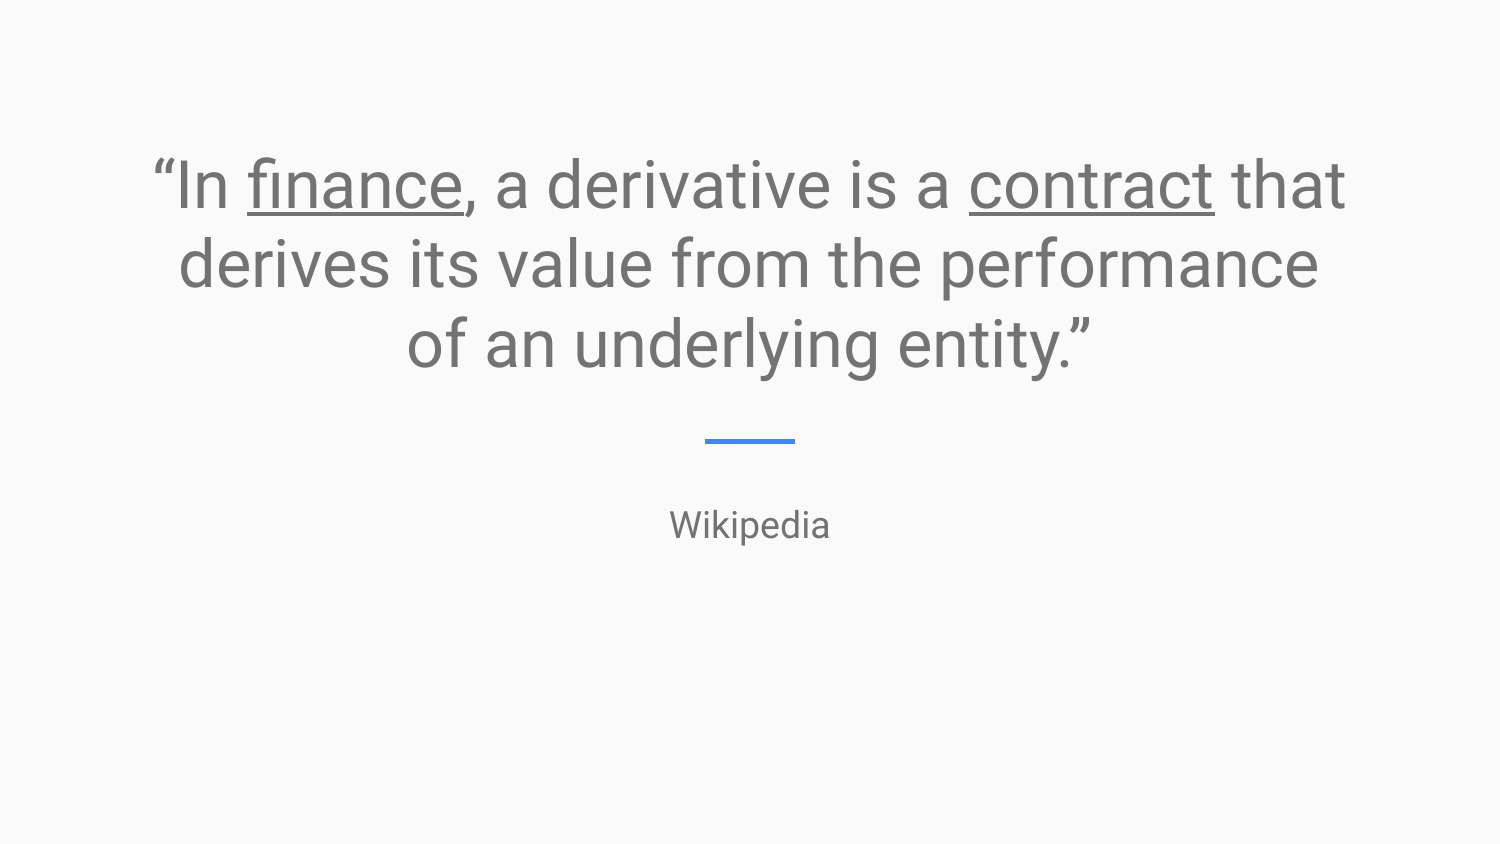

“In finance, a derivative is a contract that derives its value from the performance of an underlying entity.”
Wikipedia